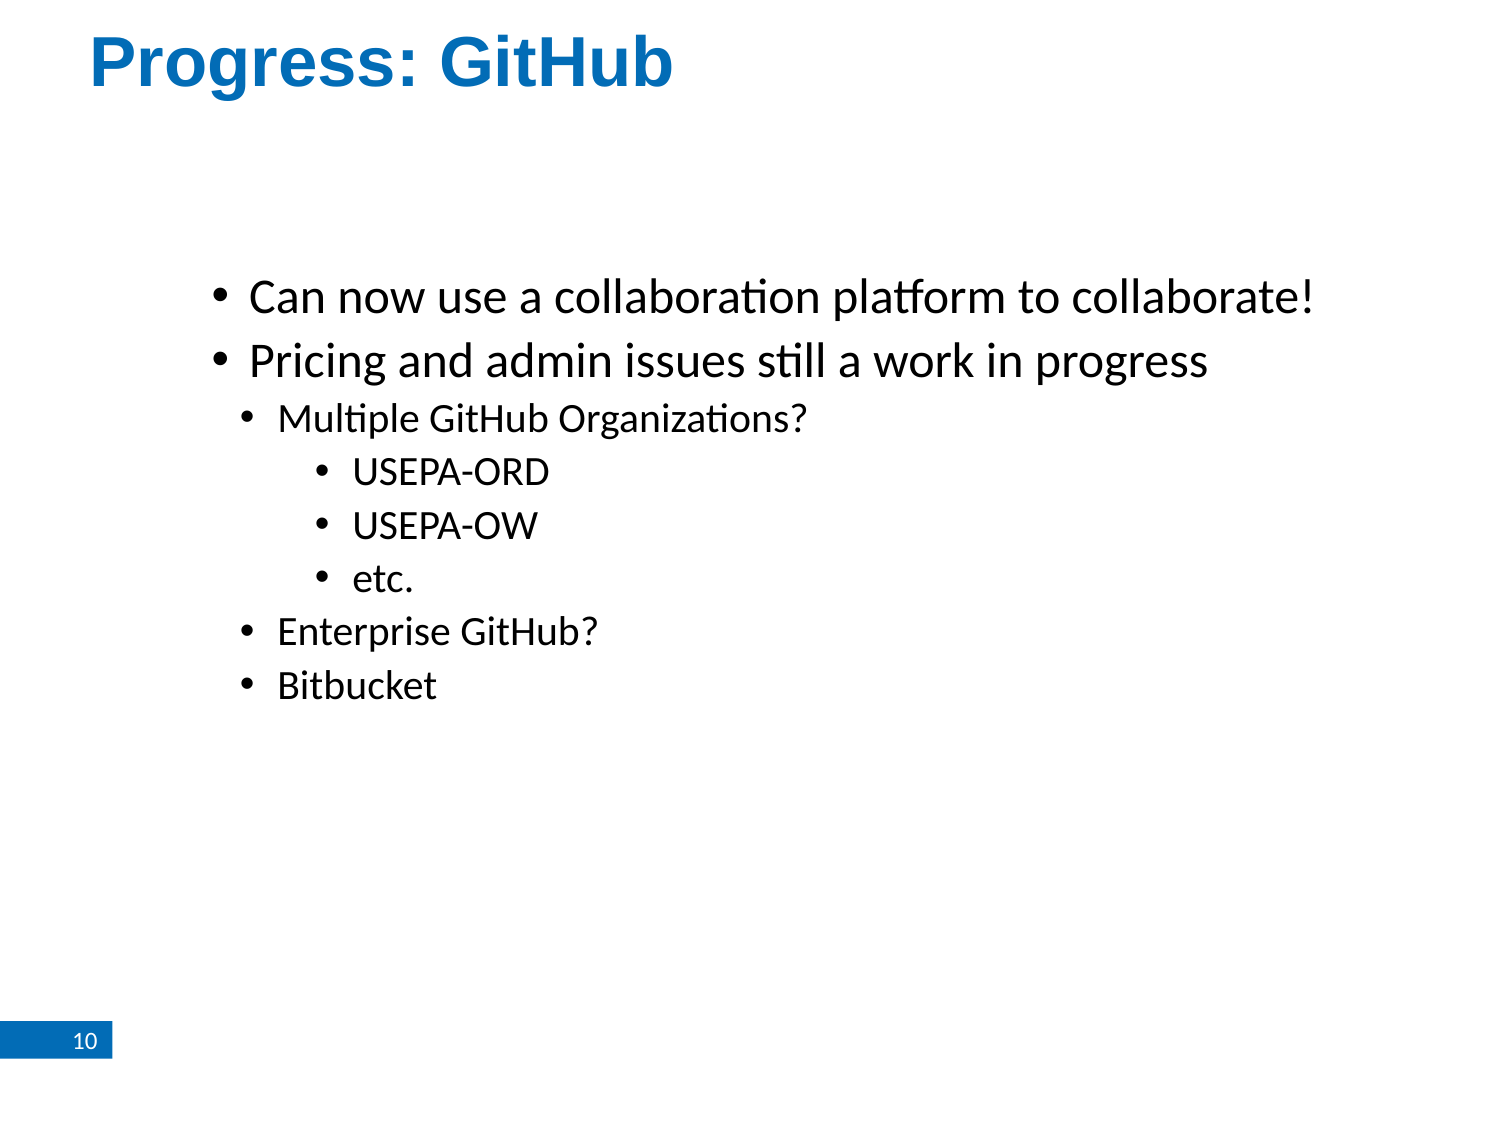

# Progress: GitHub
Can now use a collaboration platform to collaborate!
Pricing and admin issues still a work in progress
Multiple GitHub Organizations?
USEPA-ORD
USEPA-OW
etc.
Enterprise GitHub?
Bitbucket
10